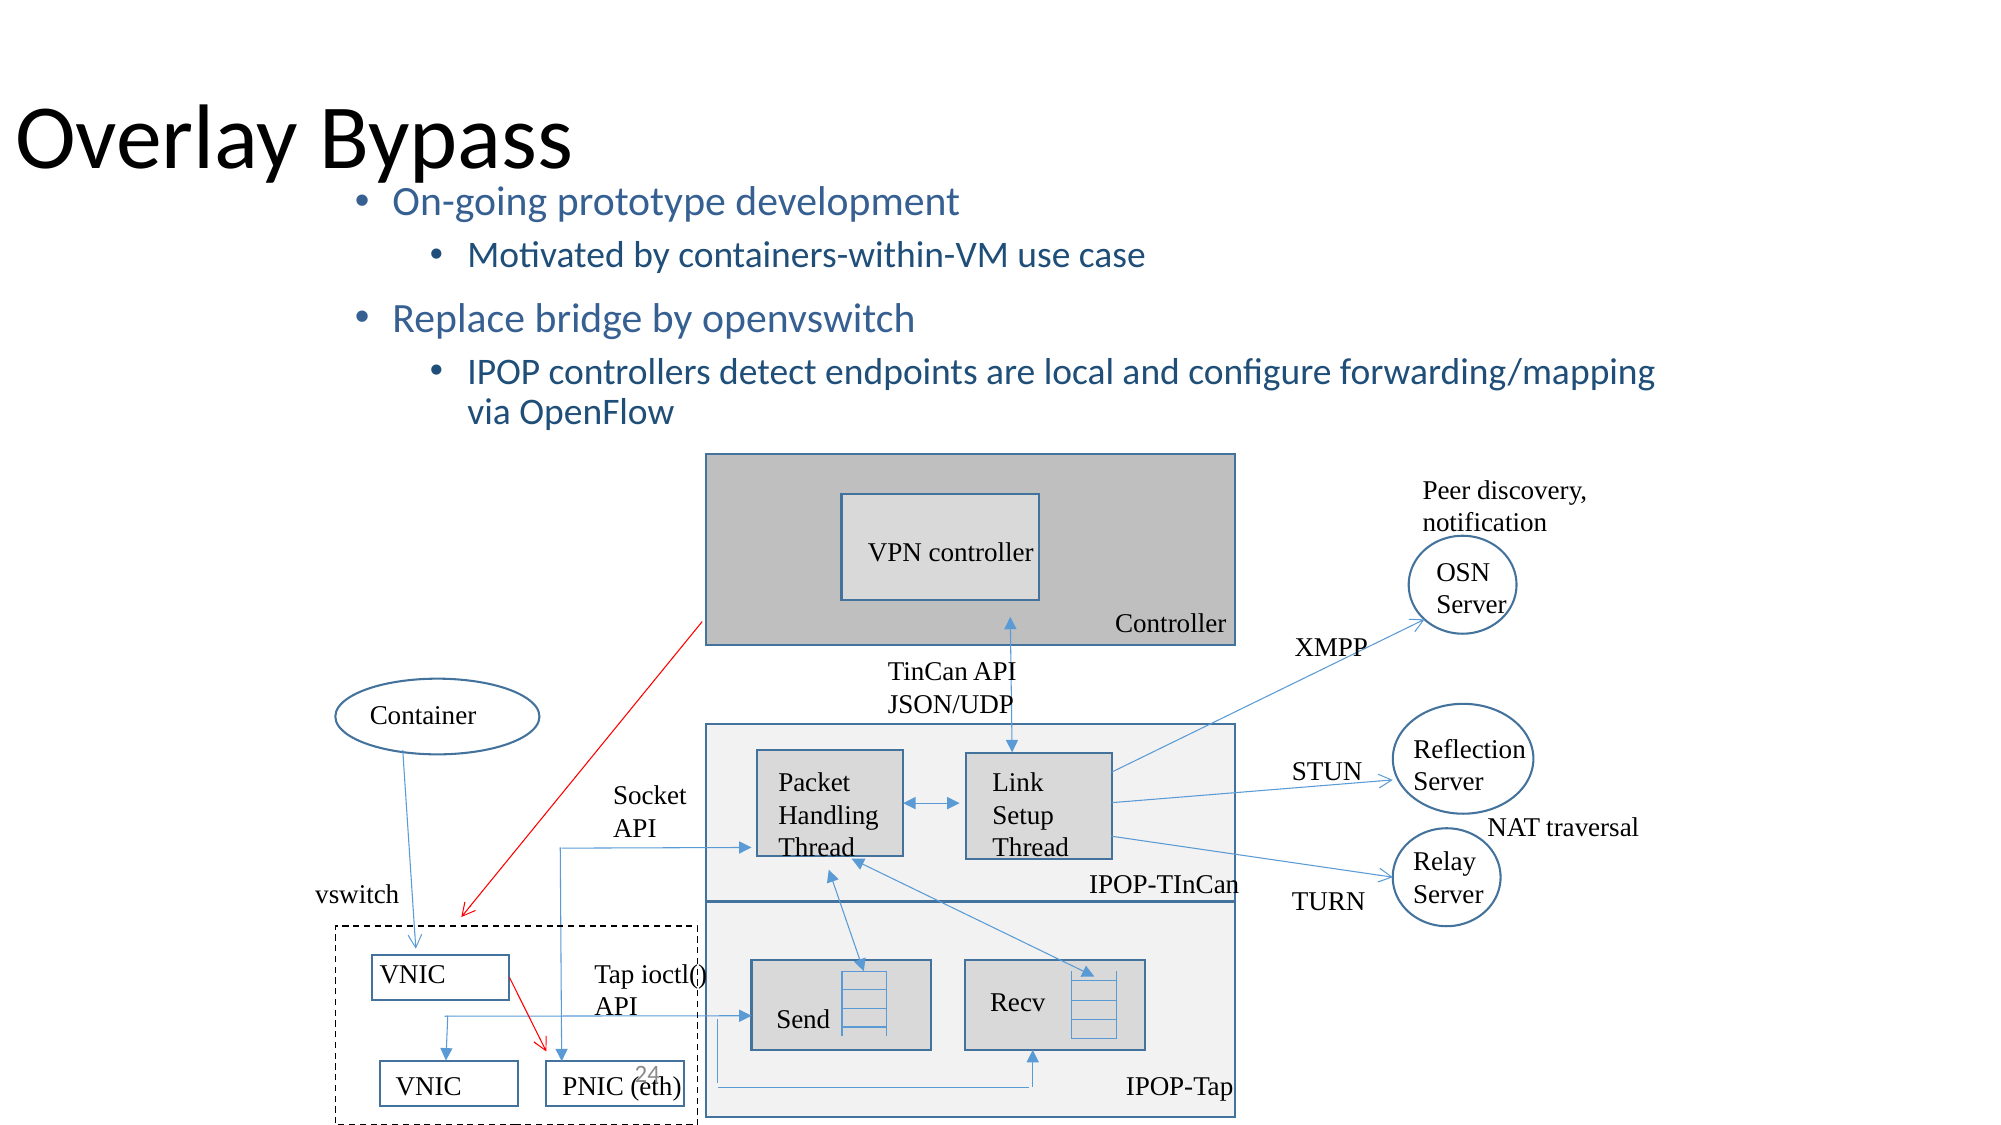

Overlay Bypass
On-going prototype development
Motivated by containers-within-VM use case
Replace bridge by openvswitch
IPOP controllers detect endpoints are local and configure forwarding/mapping via OpenFlow

Peer discovery,
notification

VPN controller

OSN
Server
Controller
XMPP
TinCan API
JSON/UDP

Container

Reflection
Server
STUN

Packet
Handling
Thread
Link
Setup
Thread
Socket
API
NAT traversal

Relay
Server
IPOP-TInCan
vswitch
TURN

Tap ioctl()
API
VNIC

Recv
Send
24

VNIC
PNIC (eth)
IPOP-Tap